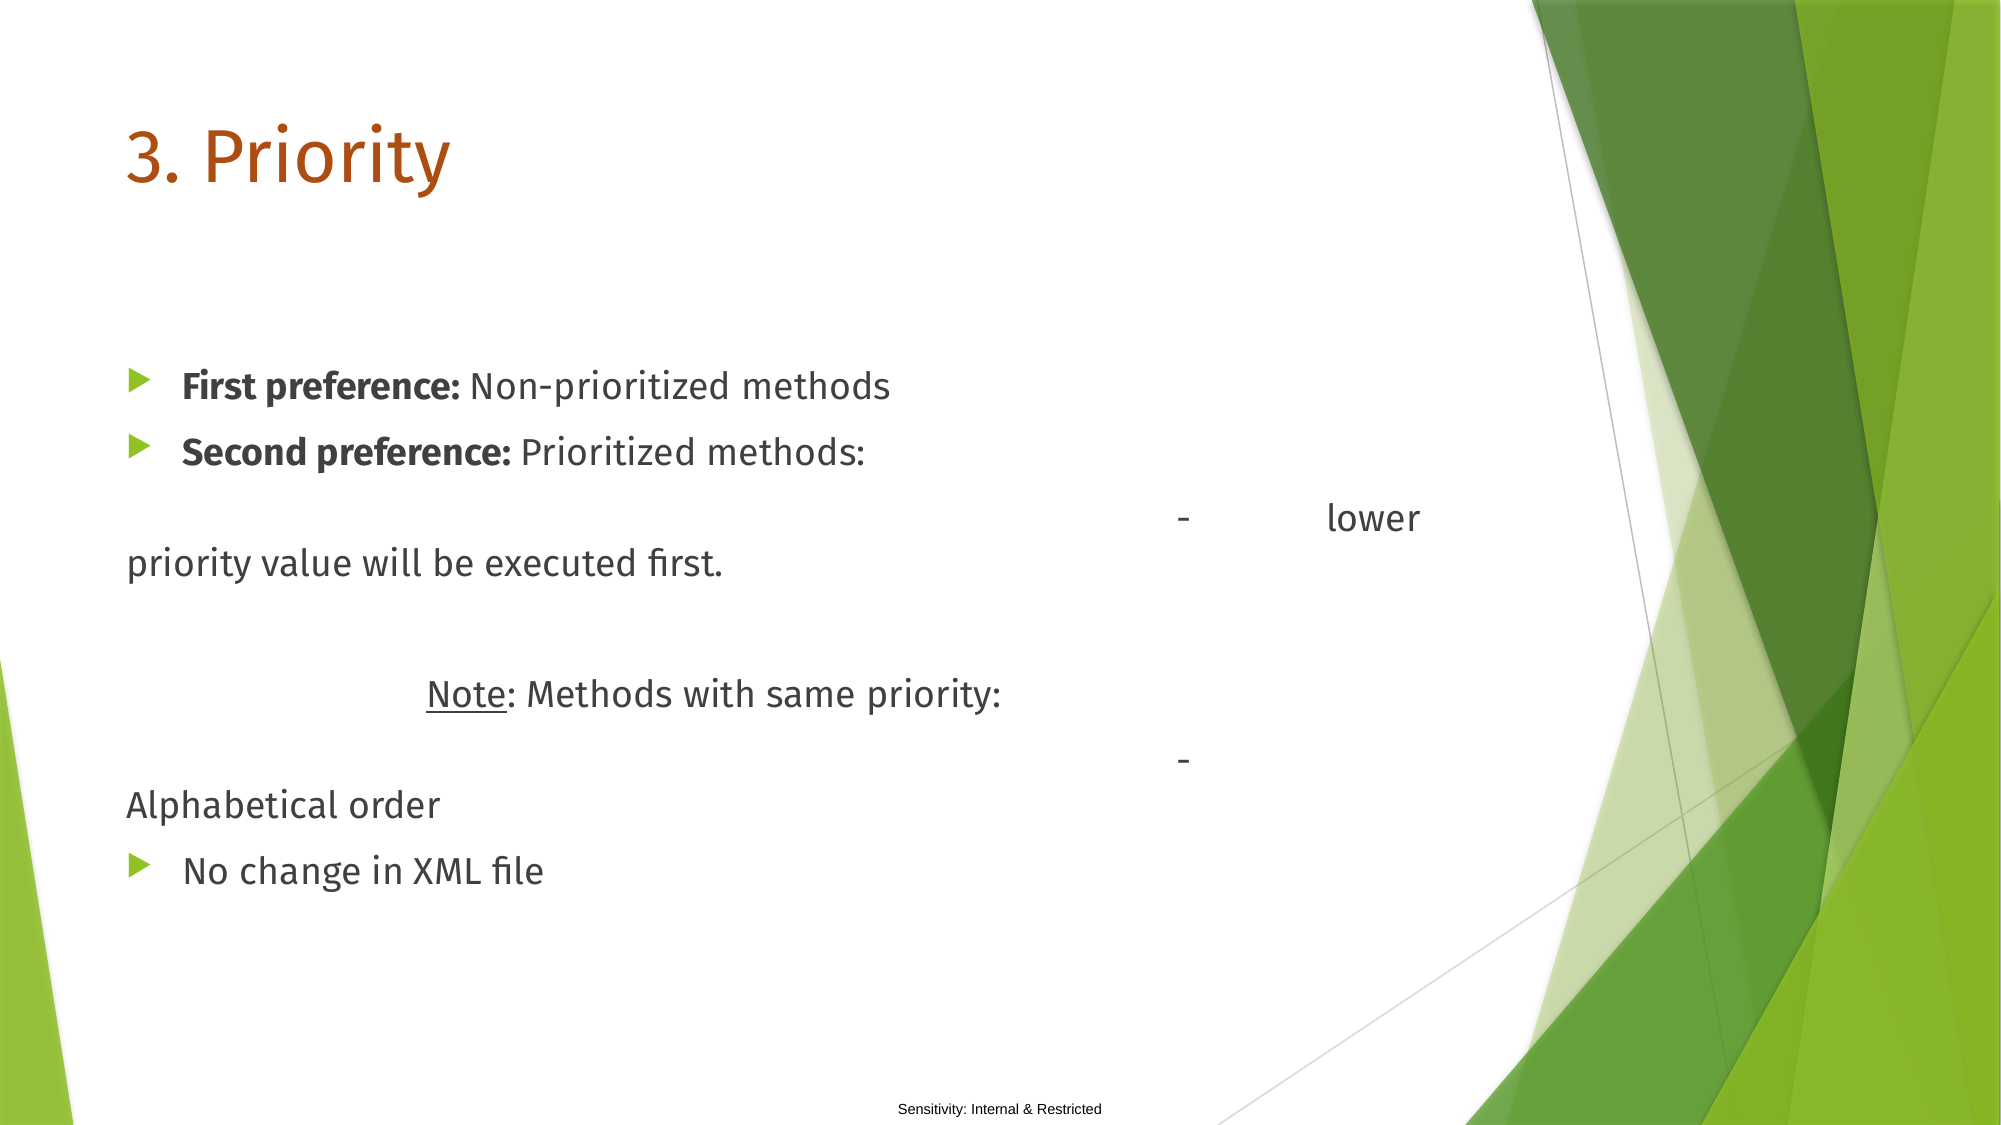

# 3. Priority
First preference: Non-prioritized methods
Second preference: Prioritized methods:
							-	lower priority value will be executed first.

		Note: Methods with same priority:
							-	Alphabetical order
No change in XML file